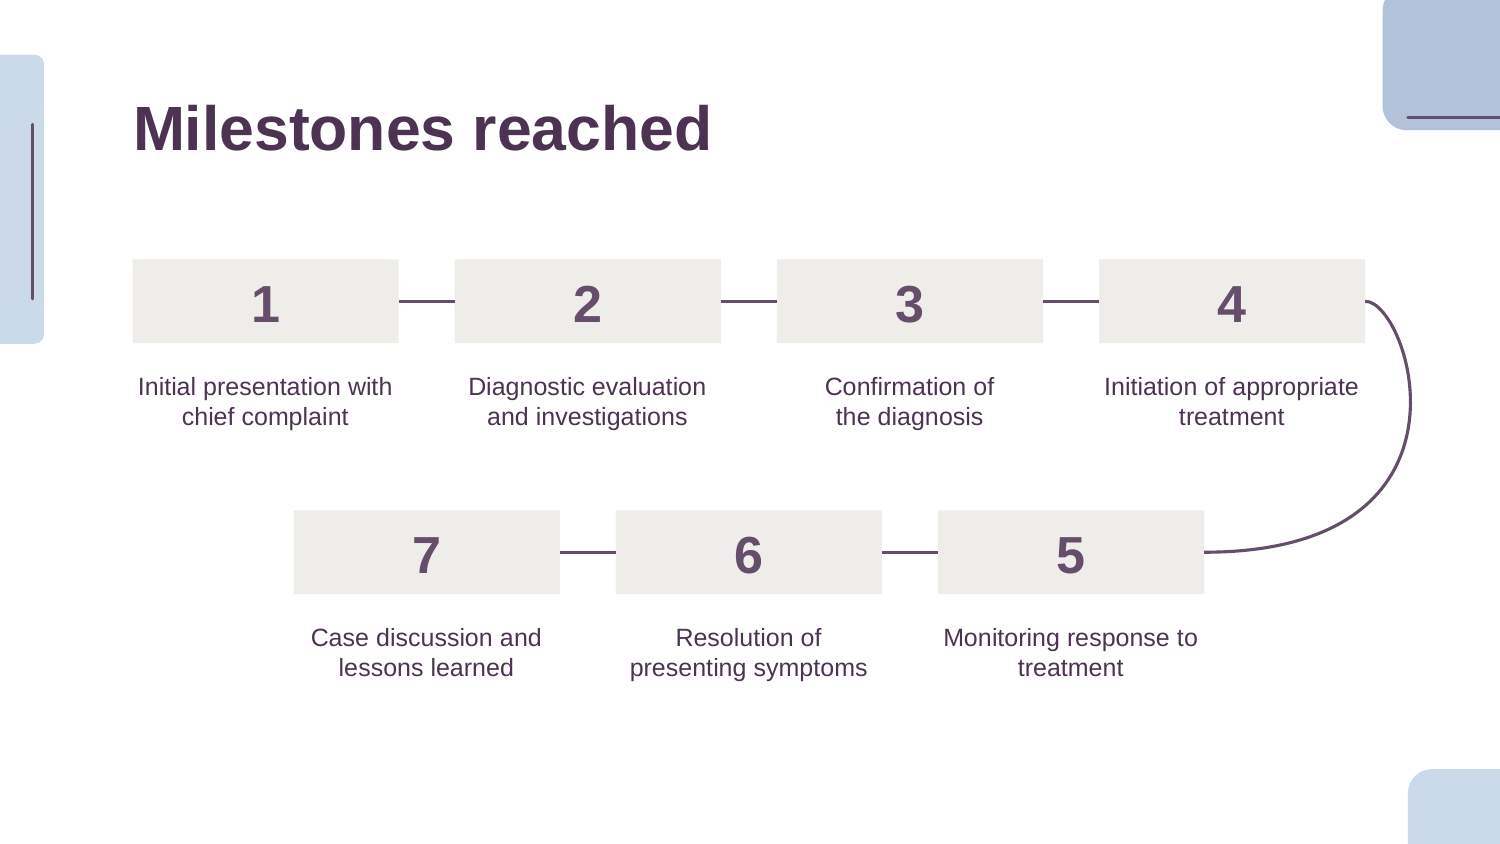

# Milestones reached
1
2
3
4
Initial presentation with chief complaint
Diagnostic evaluation and investigations
Confirmation of
the diagnosis
Initiation of appropriate treatment
7
6
5
Case discussion and lessons learned
Resolution of presenting symptoms
Monitoring response to treatment